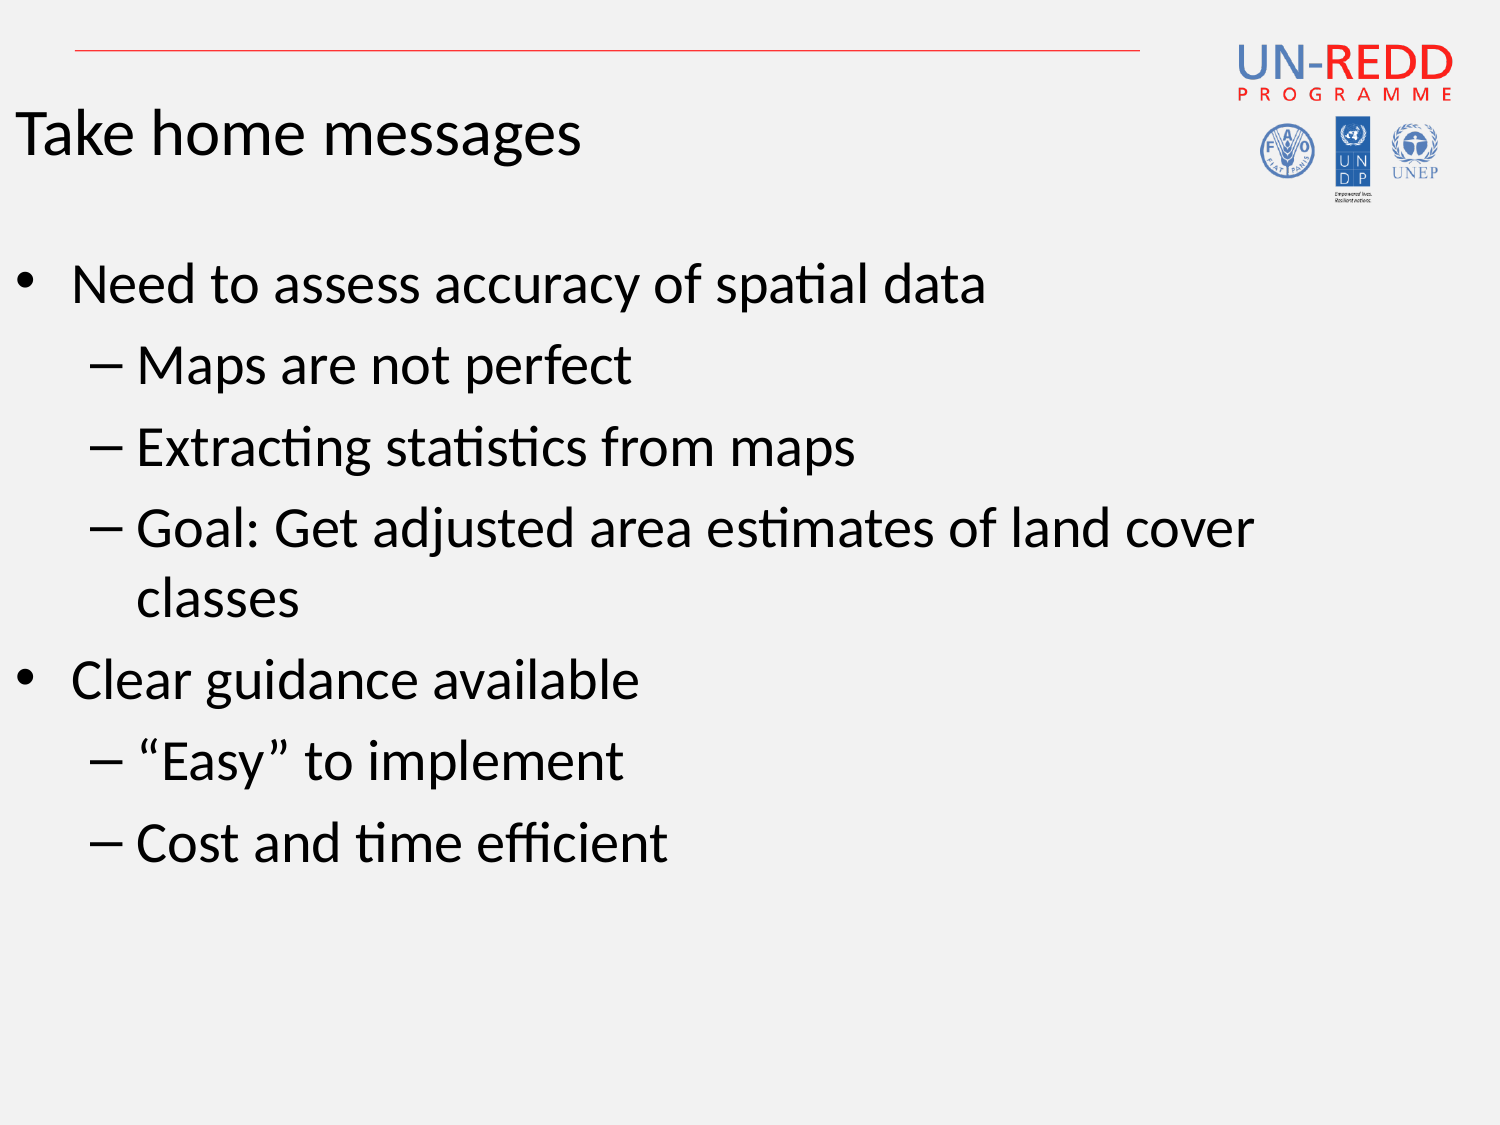

Take home messages
Need to assess accuracy of spatial data
Maps are not perfect
Extracting statistics from maps
Goal: Get adjusted area estimates of land cover classes
Clear guidance available
“Easy” to implement
Cost and time efficient